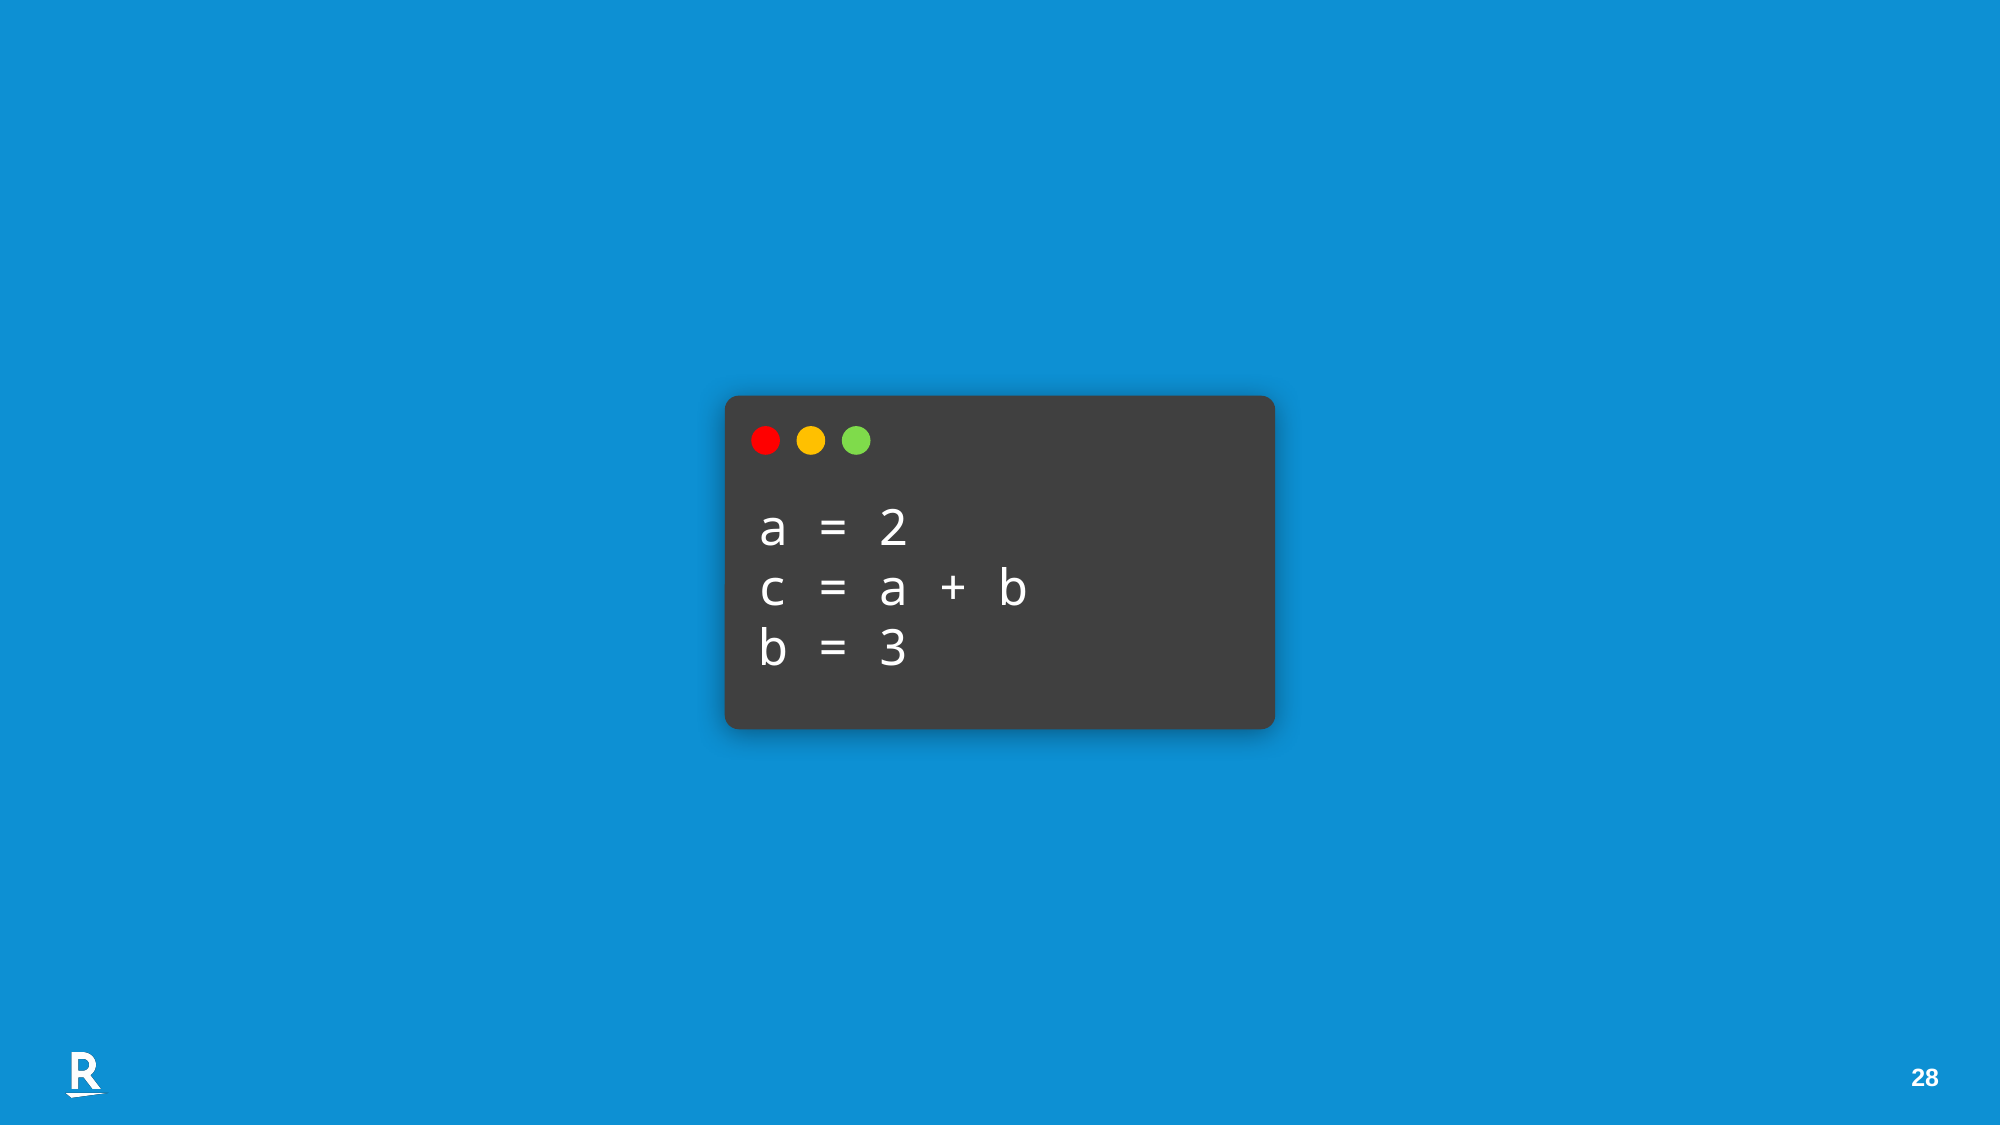

a = 2
c = a + b
b = 3